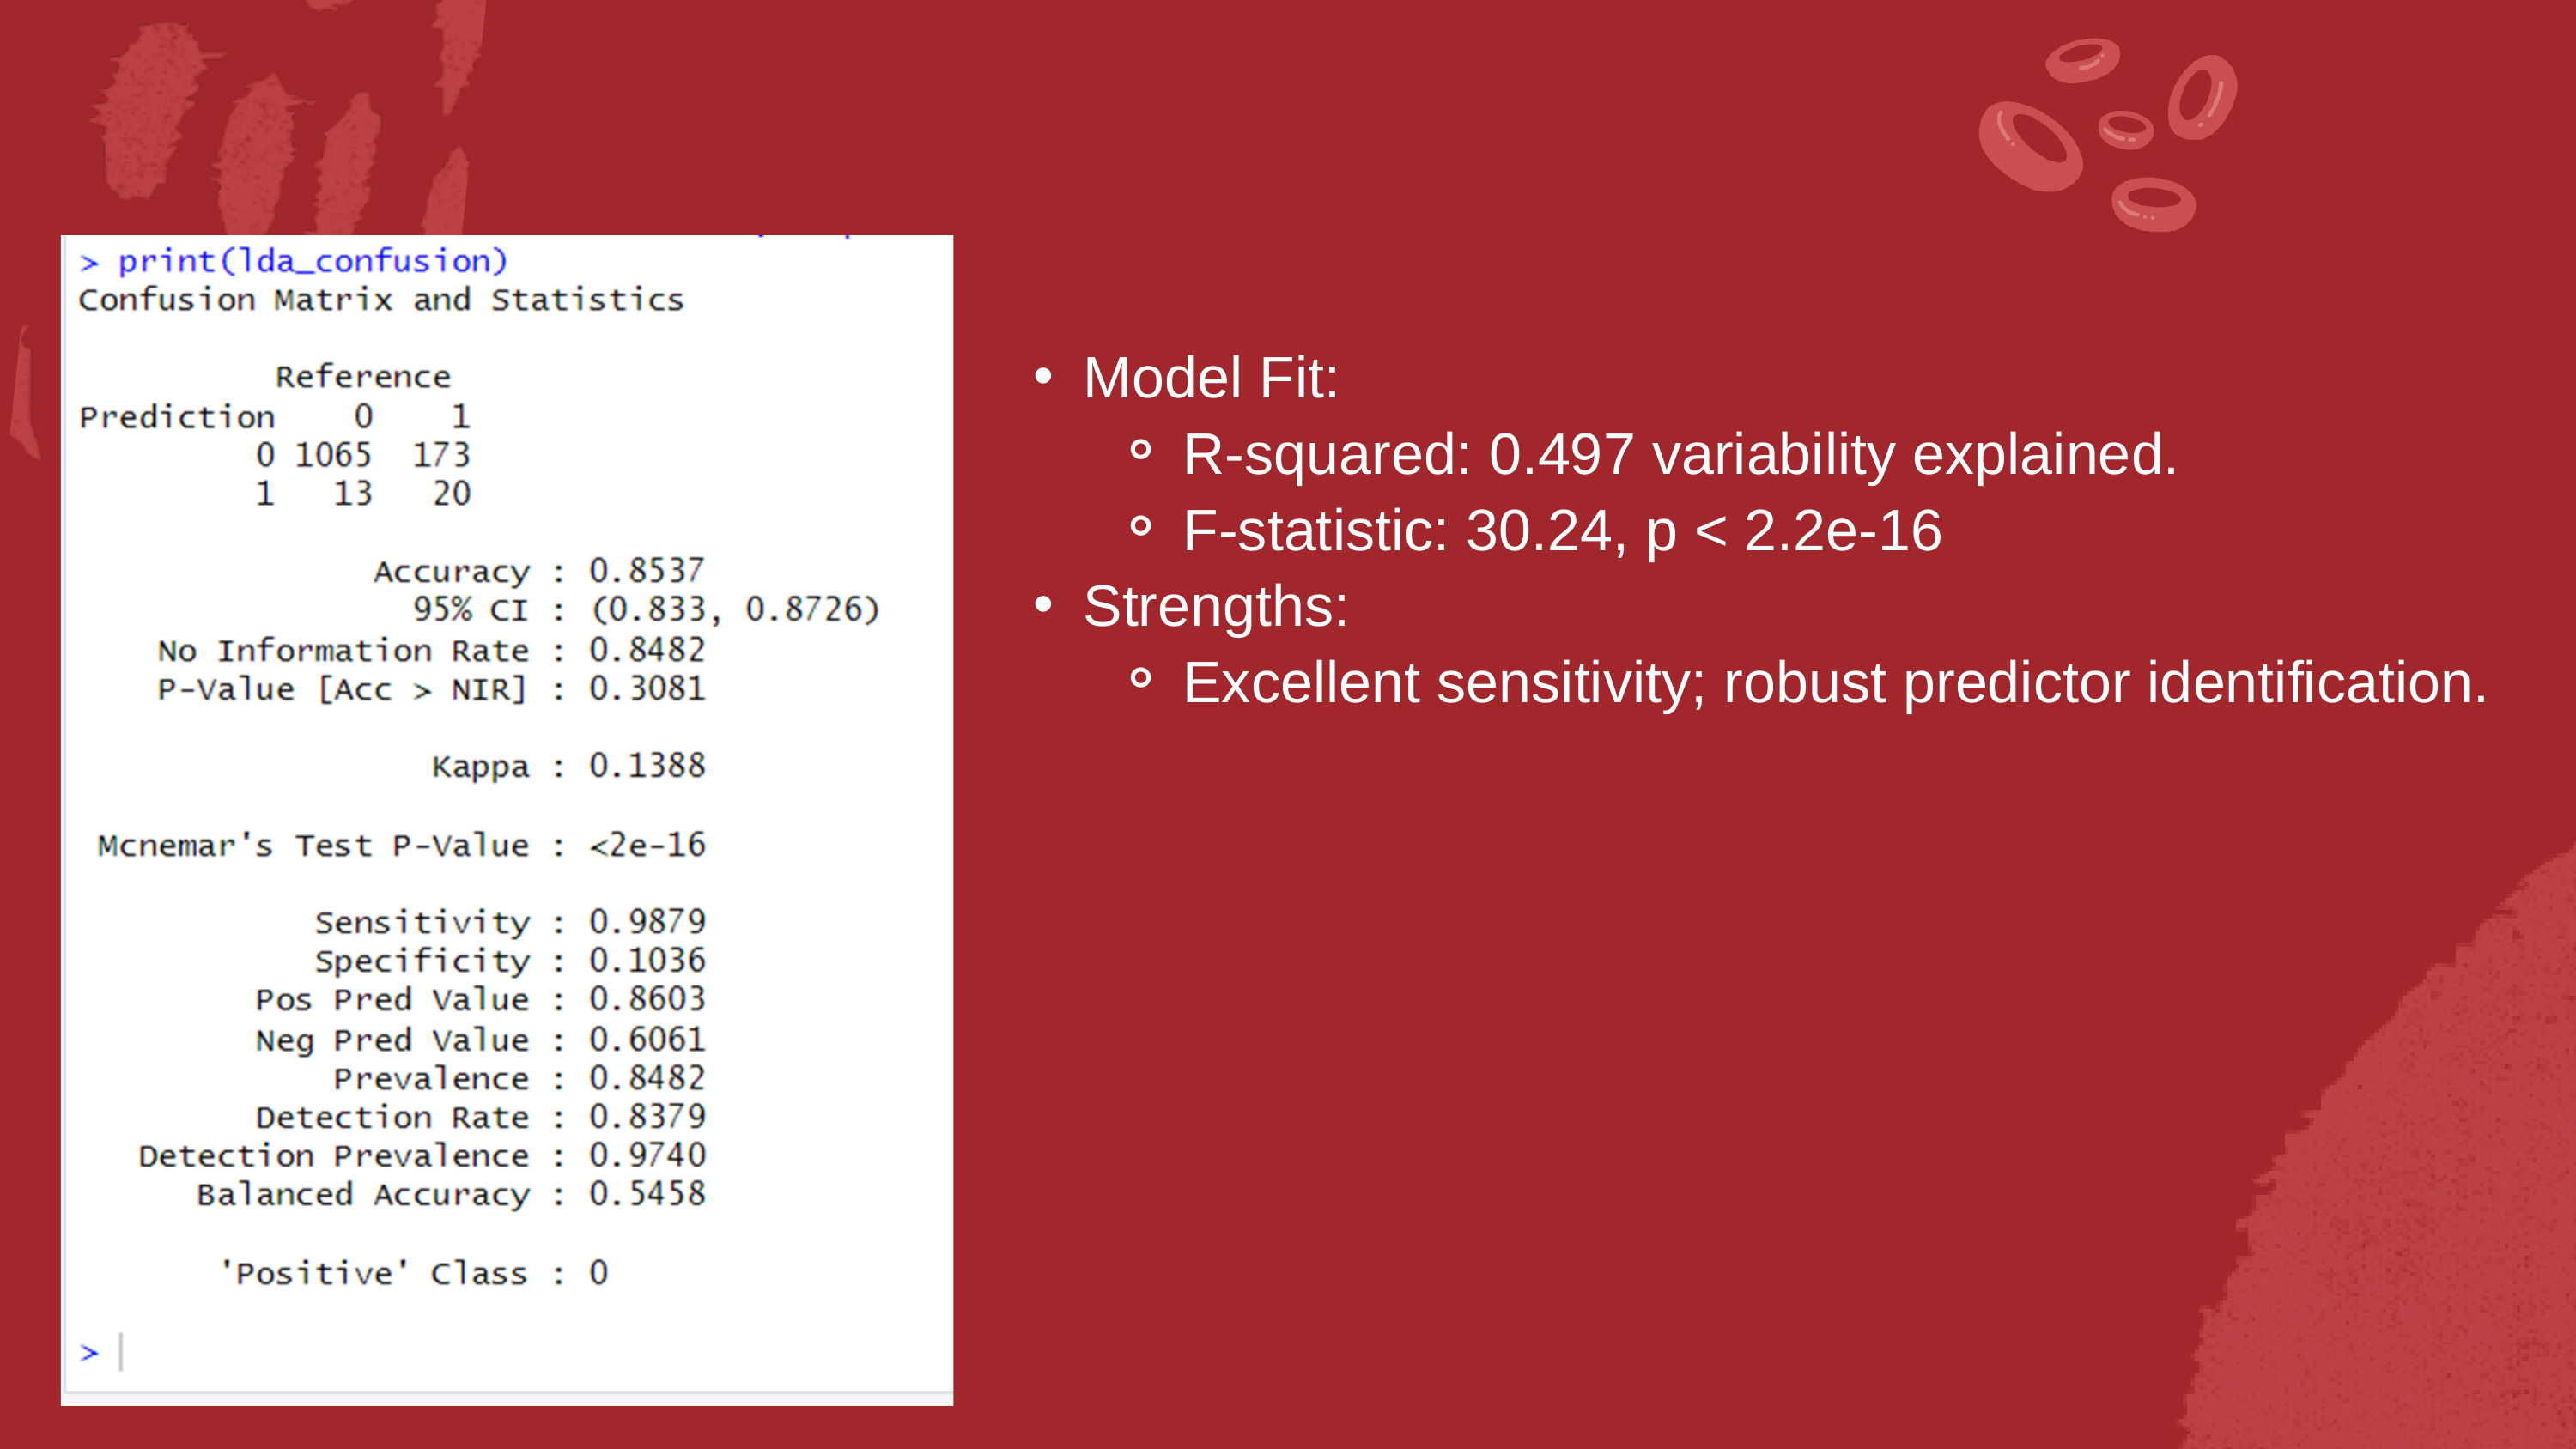

LDA

Model Fit:
R-squared: 0.497 variability explained.
F-statistic: 30.24, p < 2.2e-16
Strengths:
Excellent sensitivity; robust predictor identification.